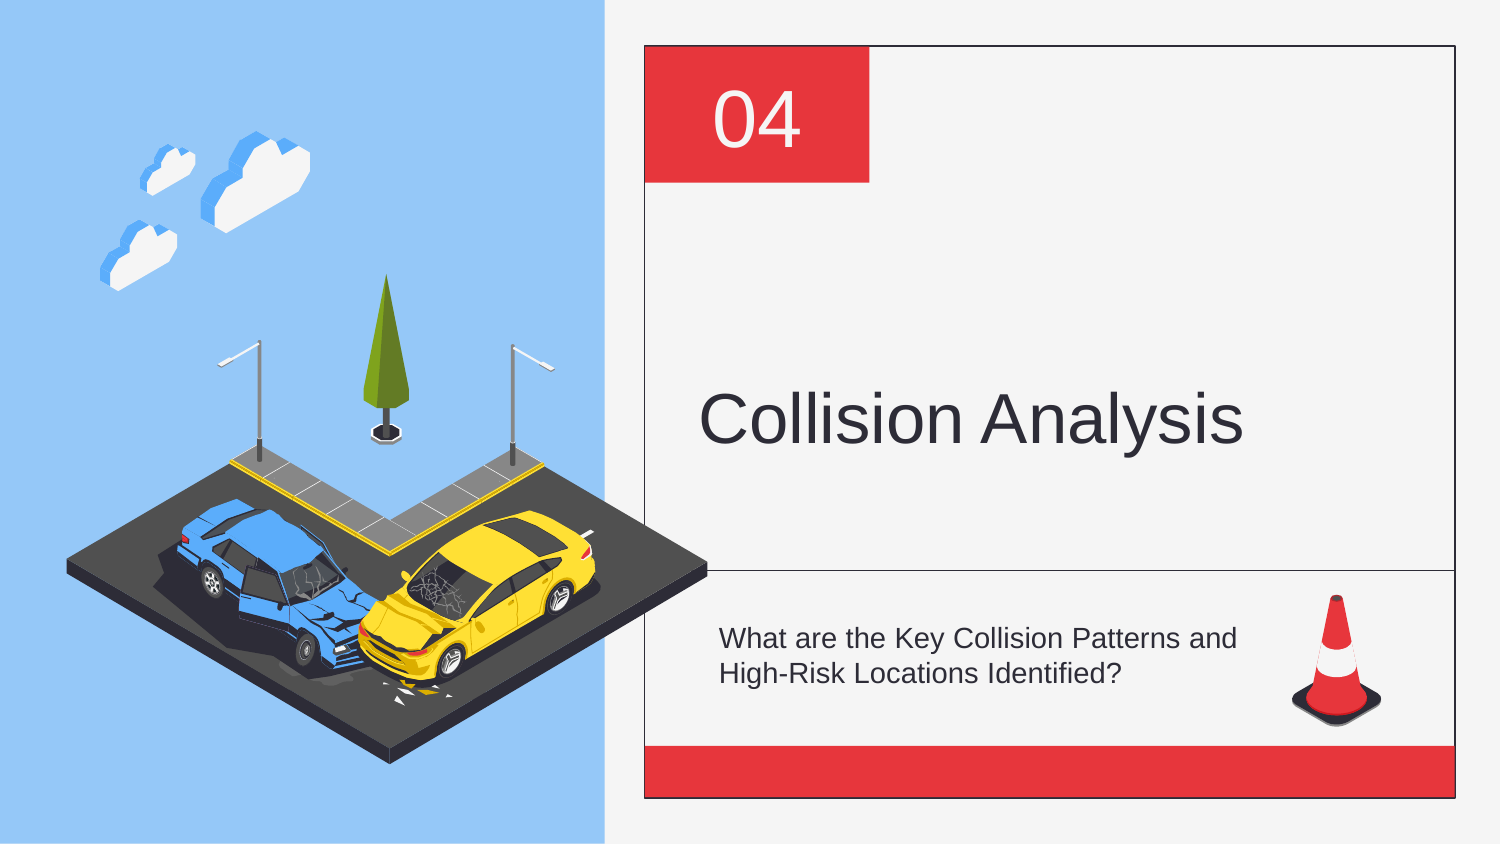

04

# Collision Analysis

What are the Key Collision Patterns and High-Risk Locations Identified?